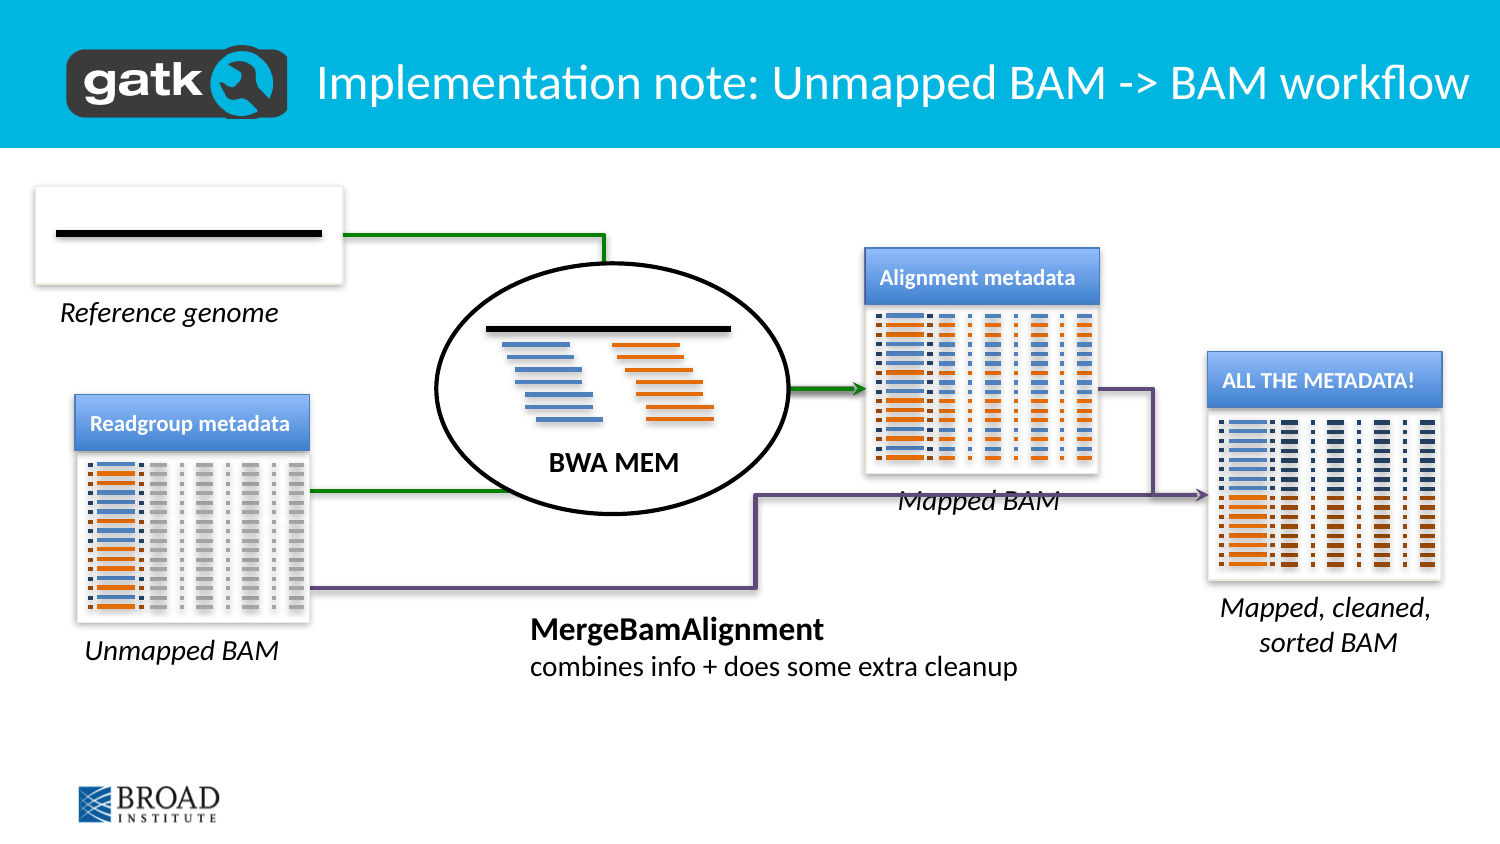

# Implementation note: Unmapped BAM -> BAM workflow

Alignment metadata

BWA MEM
Reference genome

ALL THE METADATA!
Readgroup metadata

Mapped BAM
Mapped, cleaned,
sorted BAM
MergeBamAlignment
combines info + does some extra cleanup
Unmapped BAM